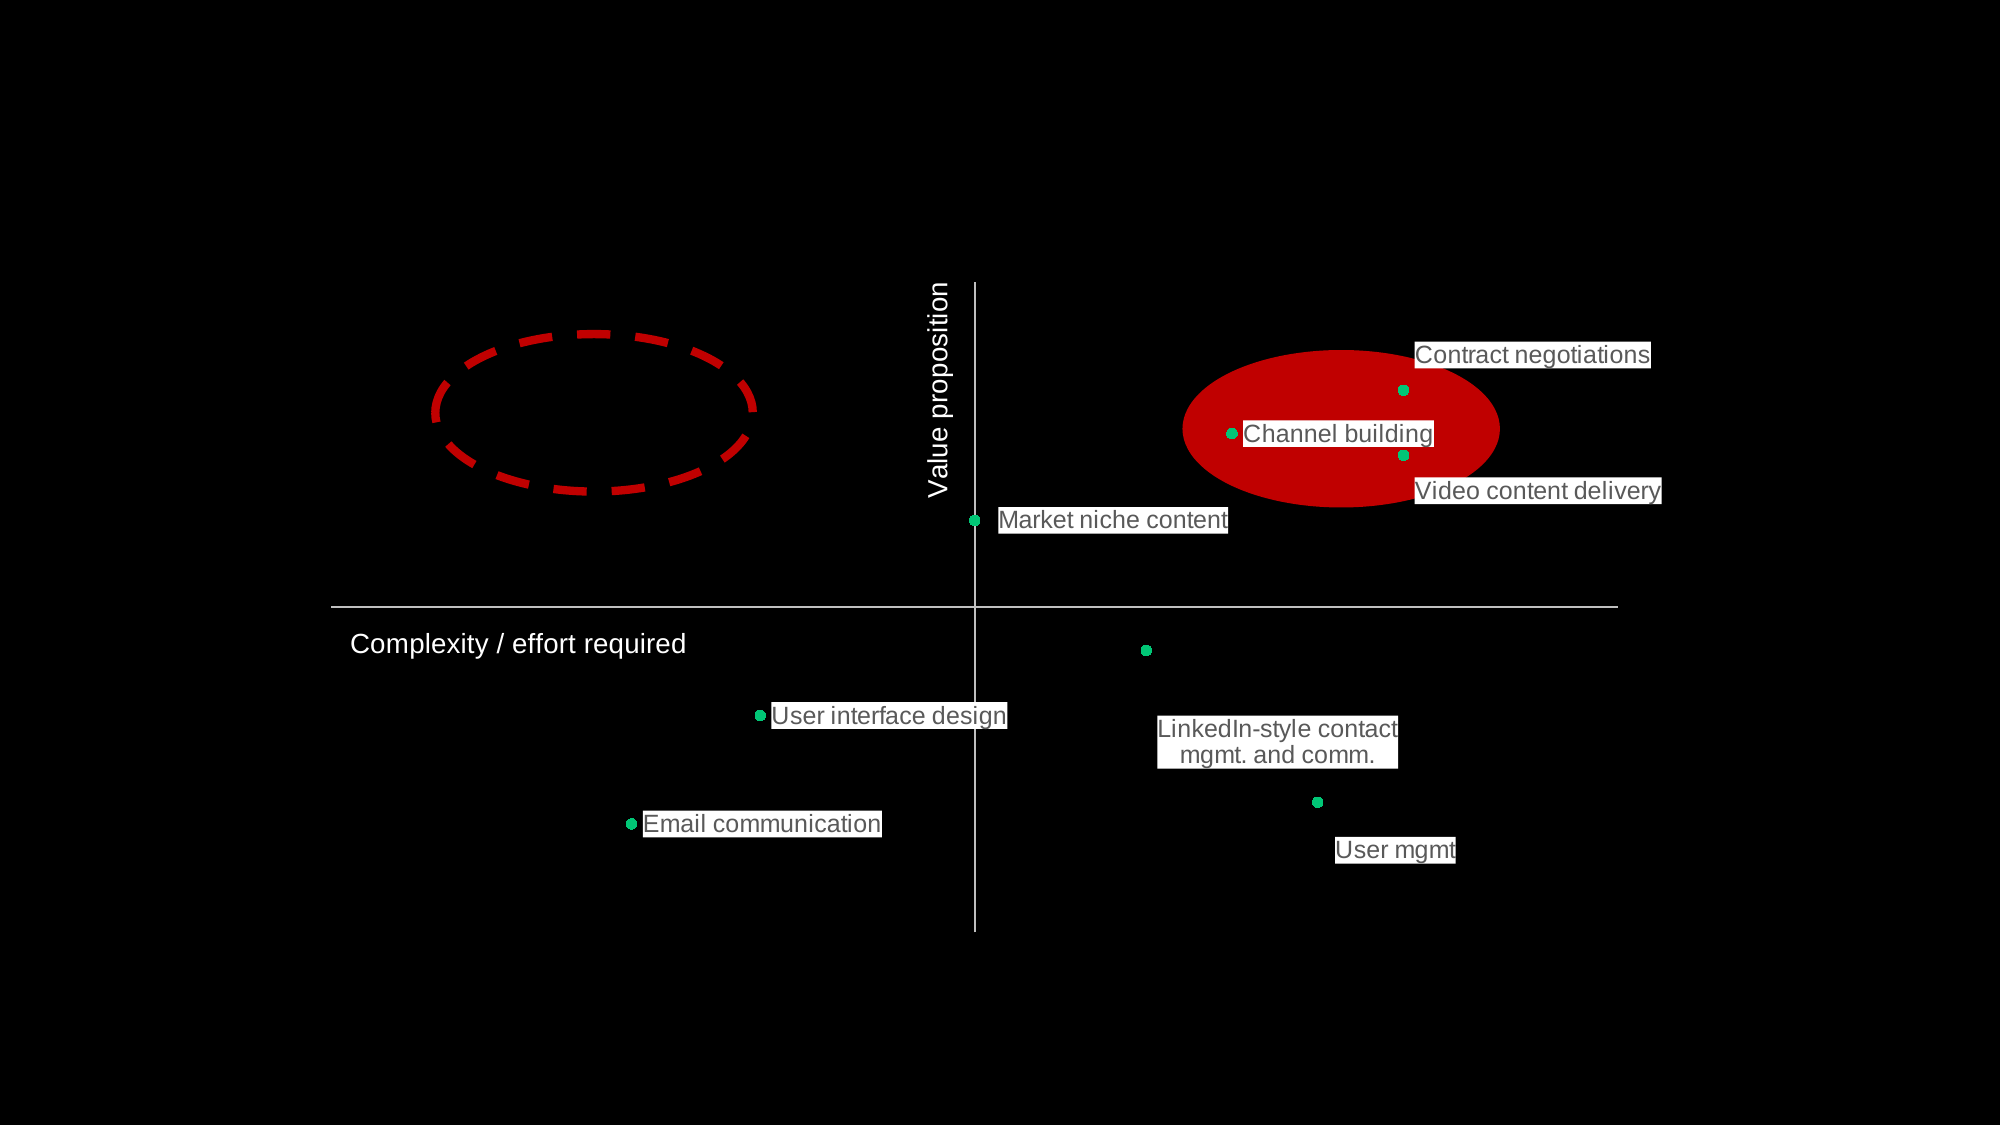

# Strategic Software Construction

### Chart

| Category | Business value |
|---|---|